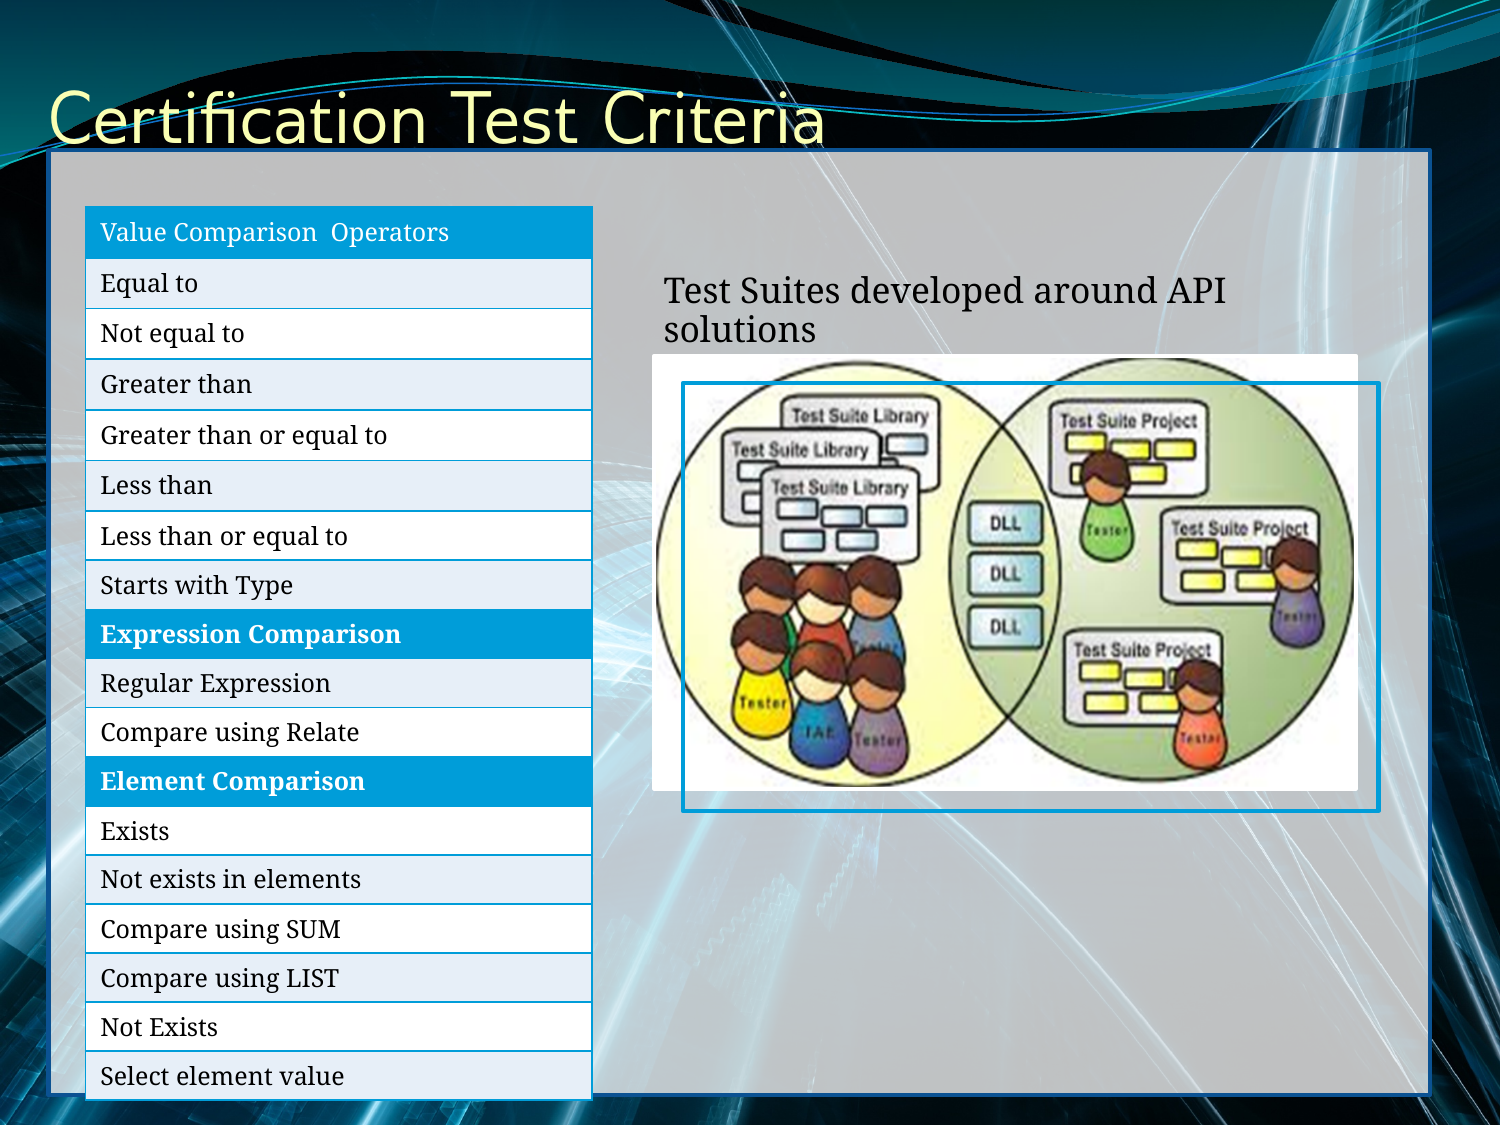

# Certification Test Criteria
| Value Comparison Operators |
| --- |
| Equal to |
| Not equal to |
| Greater than |
| Greater than or equal to |
| Less than |
| Less than or equal to |
| Starts with Type |
| Expression Comparison |
| Regular Expression |
| Compare using Relate |
| Element Comparison |
| Exists |
| Not exists in elements |
| Compare using SUM |
| Compare using LIST |
| Not Exists |
| Select element value |
Test Suites developed around API solutions